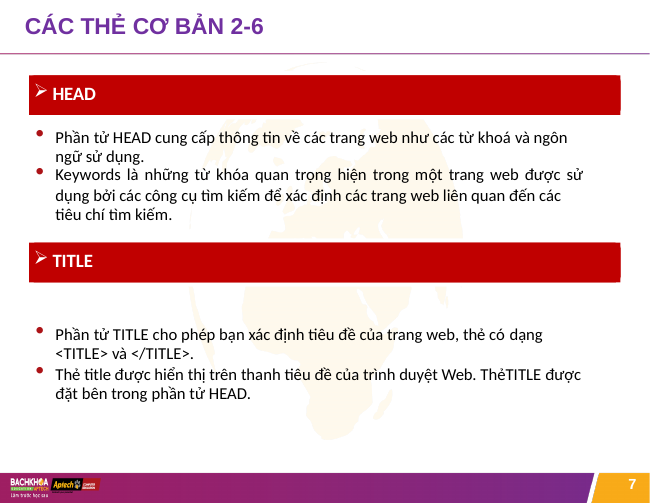

# CÁC THẺ CƠ BẢN 2-6
HEAD

Phần tử HEAD cung cấp thông tin về các trang web như các từ khoá và ngôn  ngữ sử dụng.
Keywords là những từ khóa quan trọng hiện trong một trang web được sử
dụng bởi các công cụ tìm kiếm để xác định các trang web liên quan đến các  tiêu chí tìm kiếm.

TITLE

Phần tử TITLE cho phép bạn xác định tiêu đề của trang web, thẻ có dạng
<TITLE> và </TITLE>.
Thẻ title được hiển thị trên thanh tiêu đề của trình duyệt Web. ThẻTITLE được  đặt bên trong phần tử HEAD.

7